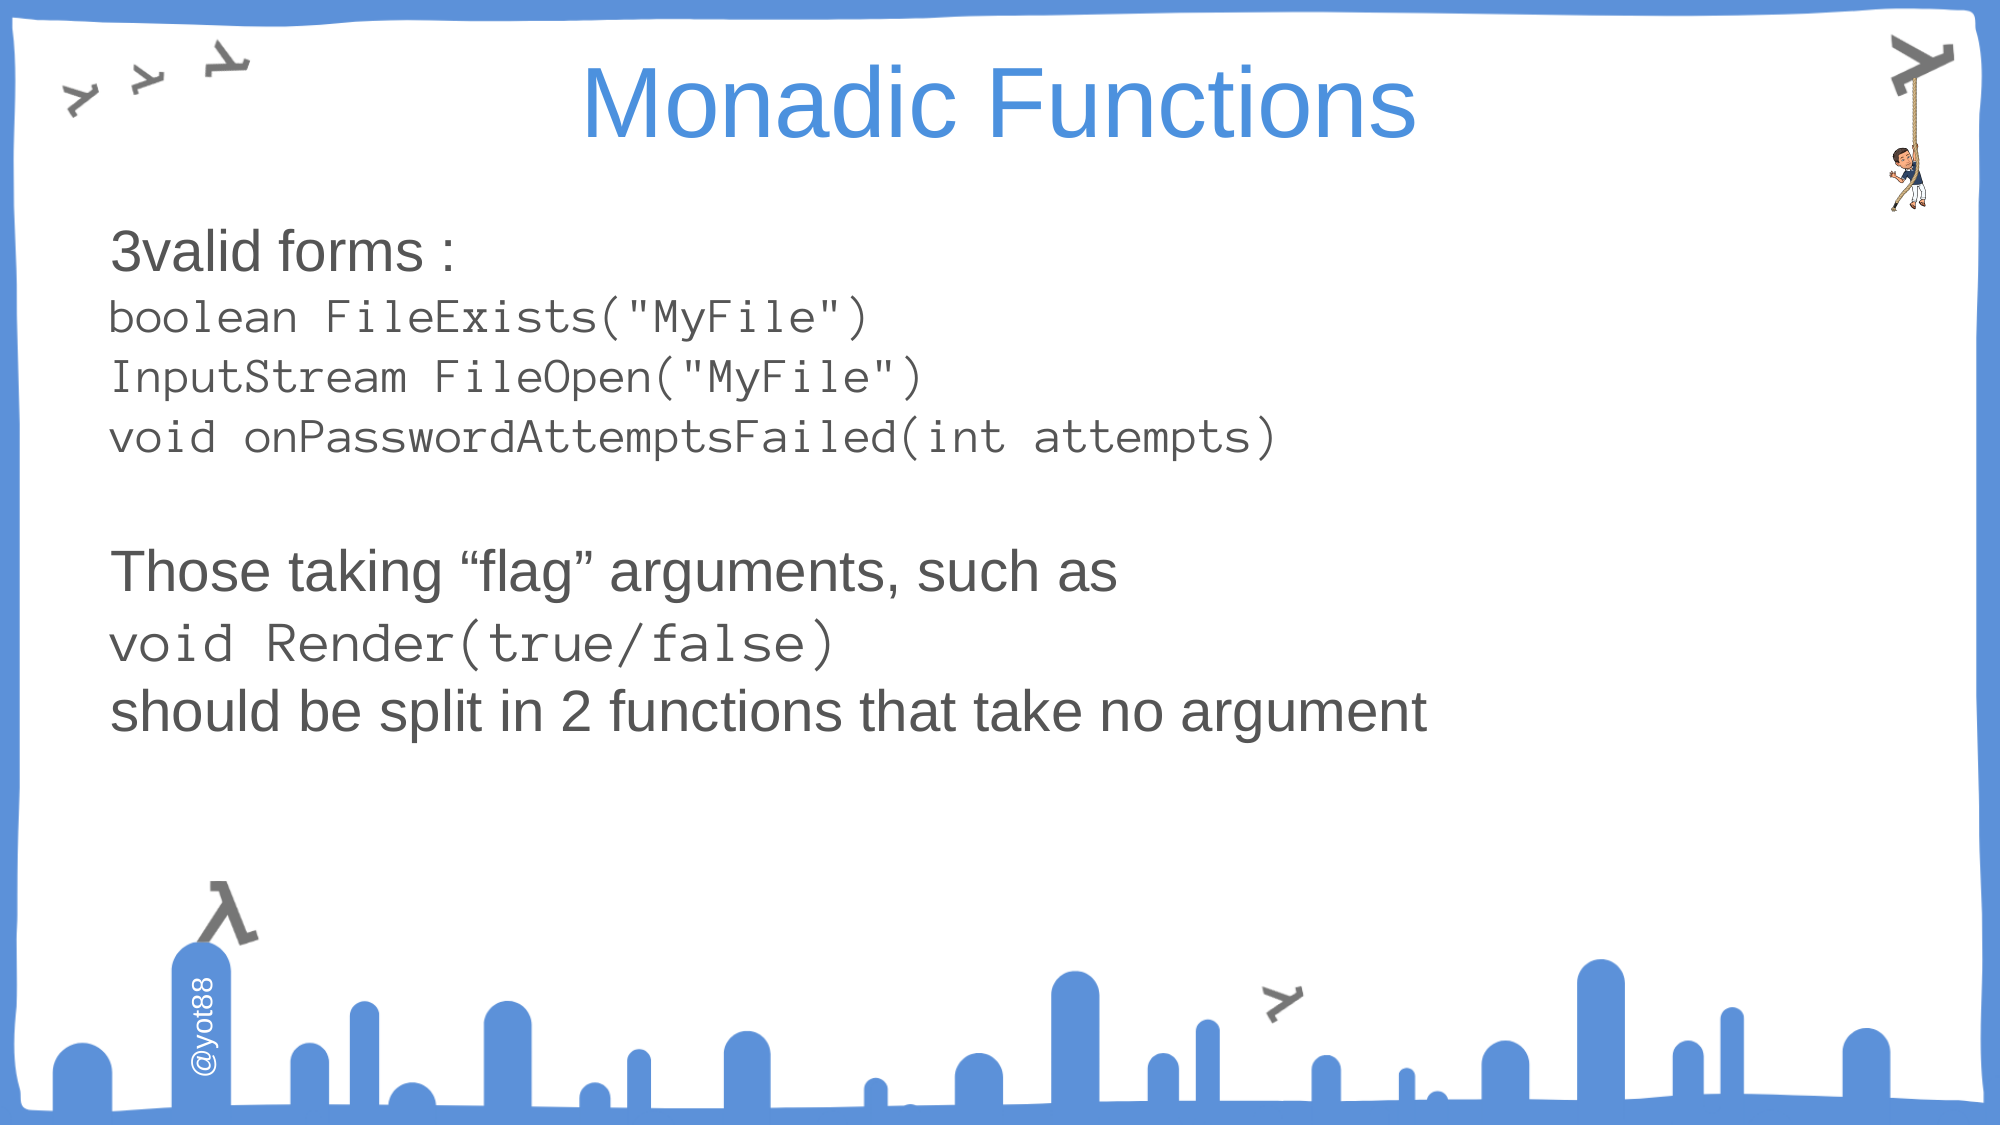

# Monadic Functions
3valid forms :
boolean FileExists("MyFile")
InputStream FileOpen("MyFile")
void onPasswordAttemptsFailed(int attempts)

Those taking “flag” arguments, such as
void Render(true/false)
should be split in 2 functions that take no argument